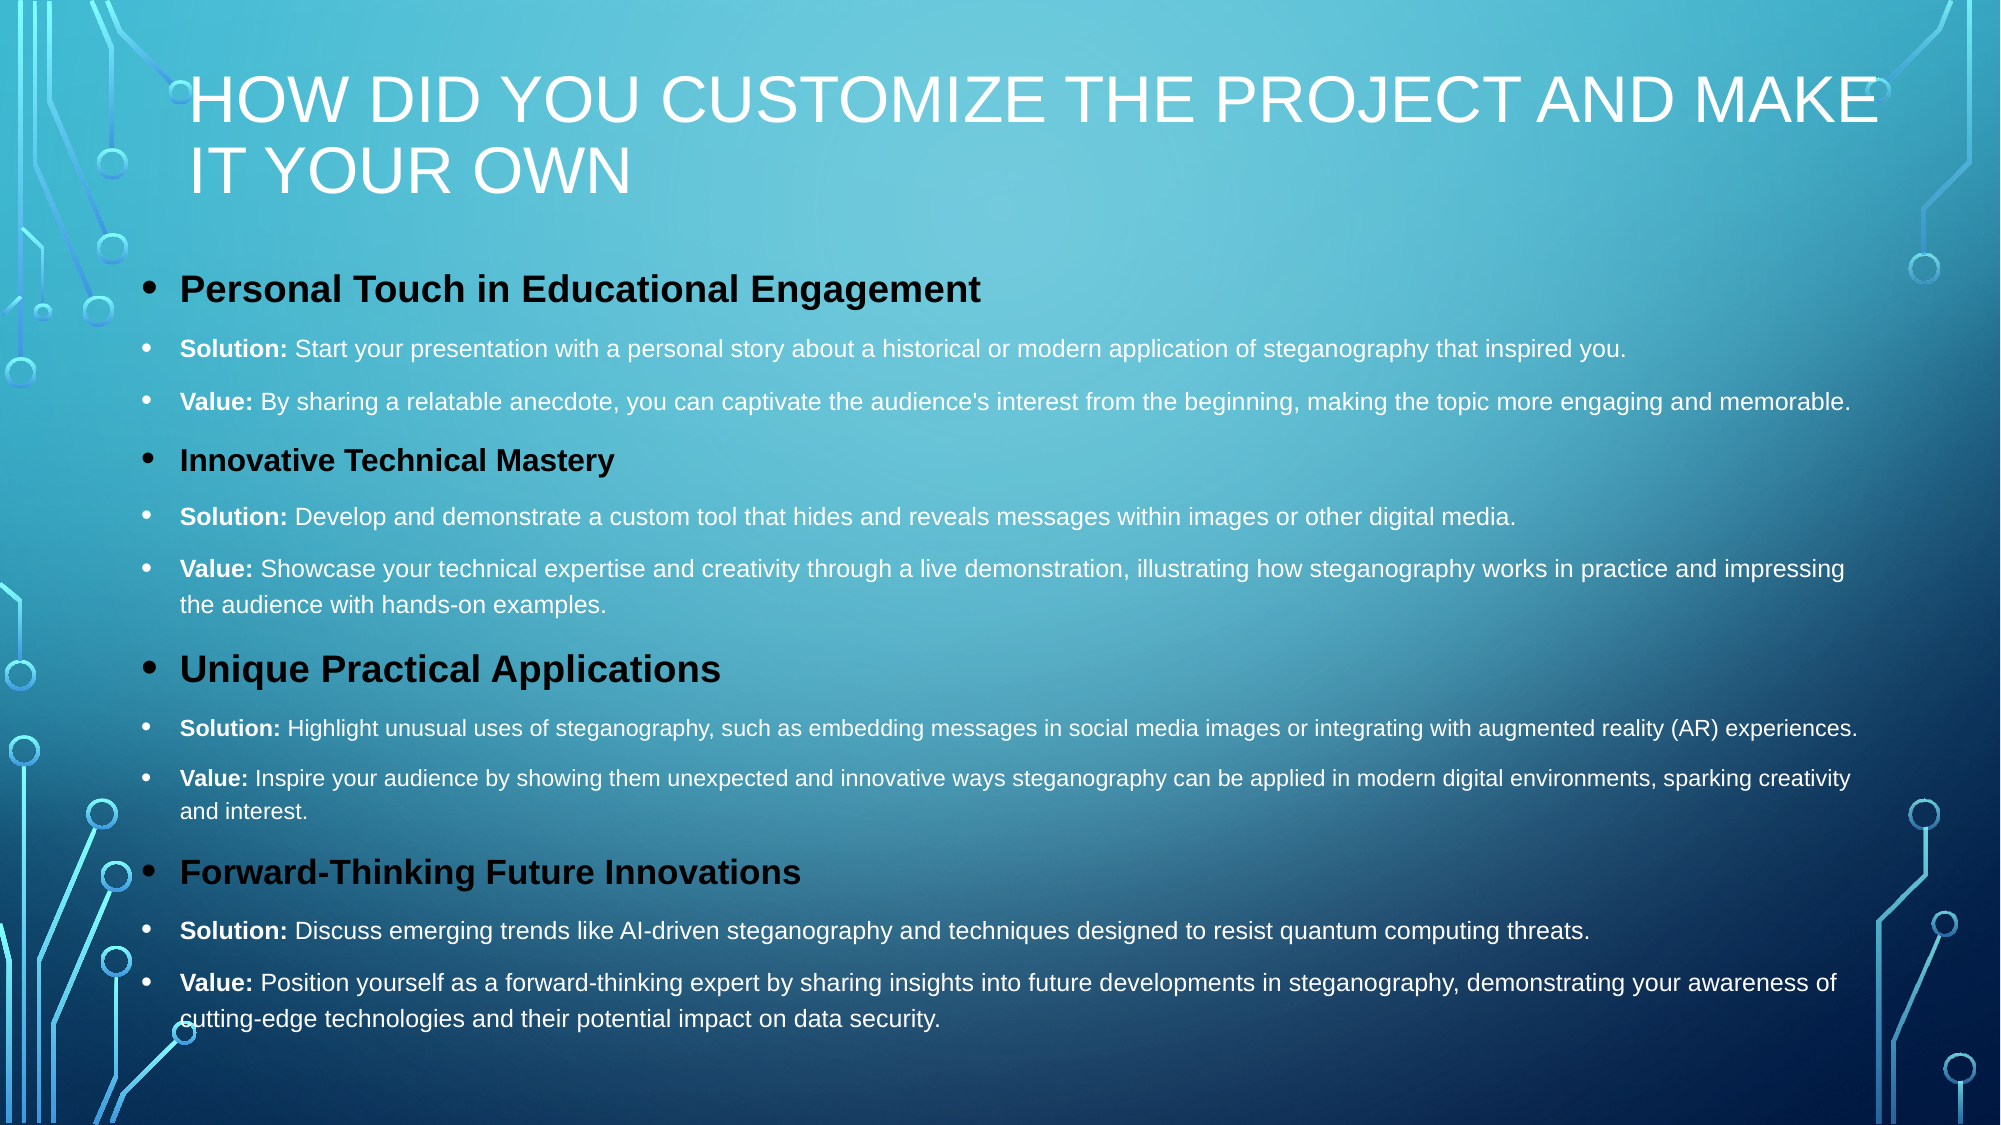

# How did you customize the project and make it your own
Personal Touch in Educational Engagement
Solution: Start your presentation with a personal story about a historical or modern application of steganography that inspired you.
Value: By sharing a relatable anecdote, you can captivate the audience's interest from the beginning, making the topic more engaging and memorable.
Innovative Technical Mastery
Solution: Develop and demonstrate a custom tool that hides and reveals messages within images or other digital media.
Value: Showcase your technical expertise and creativity through a live demonstration, illustrating how steganography works in practice and impressing the audience with hands-on examples.
Unique Practical Applications
Solution: Highlight unusual uses of steganography, such as embedding messages in social media images or integrating with augmented reality (AR) experiences.
Value: Inspire your audience by showing them unexpected and innovative ways steganography can be applied in modern digital environments, sparking creativity and interest.
Forward-Thinking Future Innovations
Solution: Discuss emerging trends like AI-driven steganography and techniques designed to resist quantum computing threats.
Value: Position yourself as a forward-thinking expert by sharing insights into future developments in steganography, demonstrating your awareness of cutting-edge technologies and their potential impact on data security.